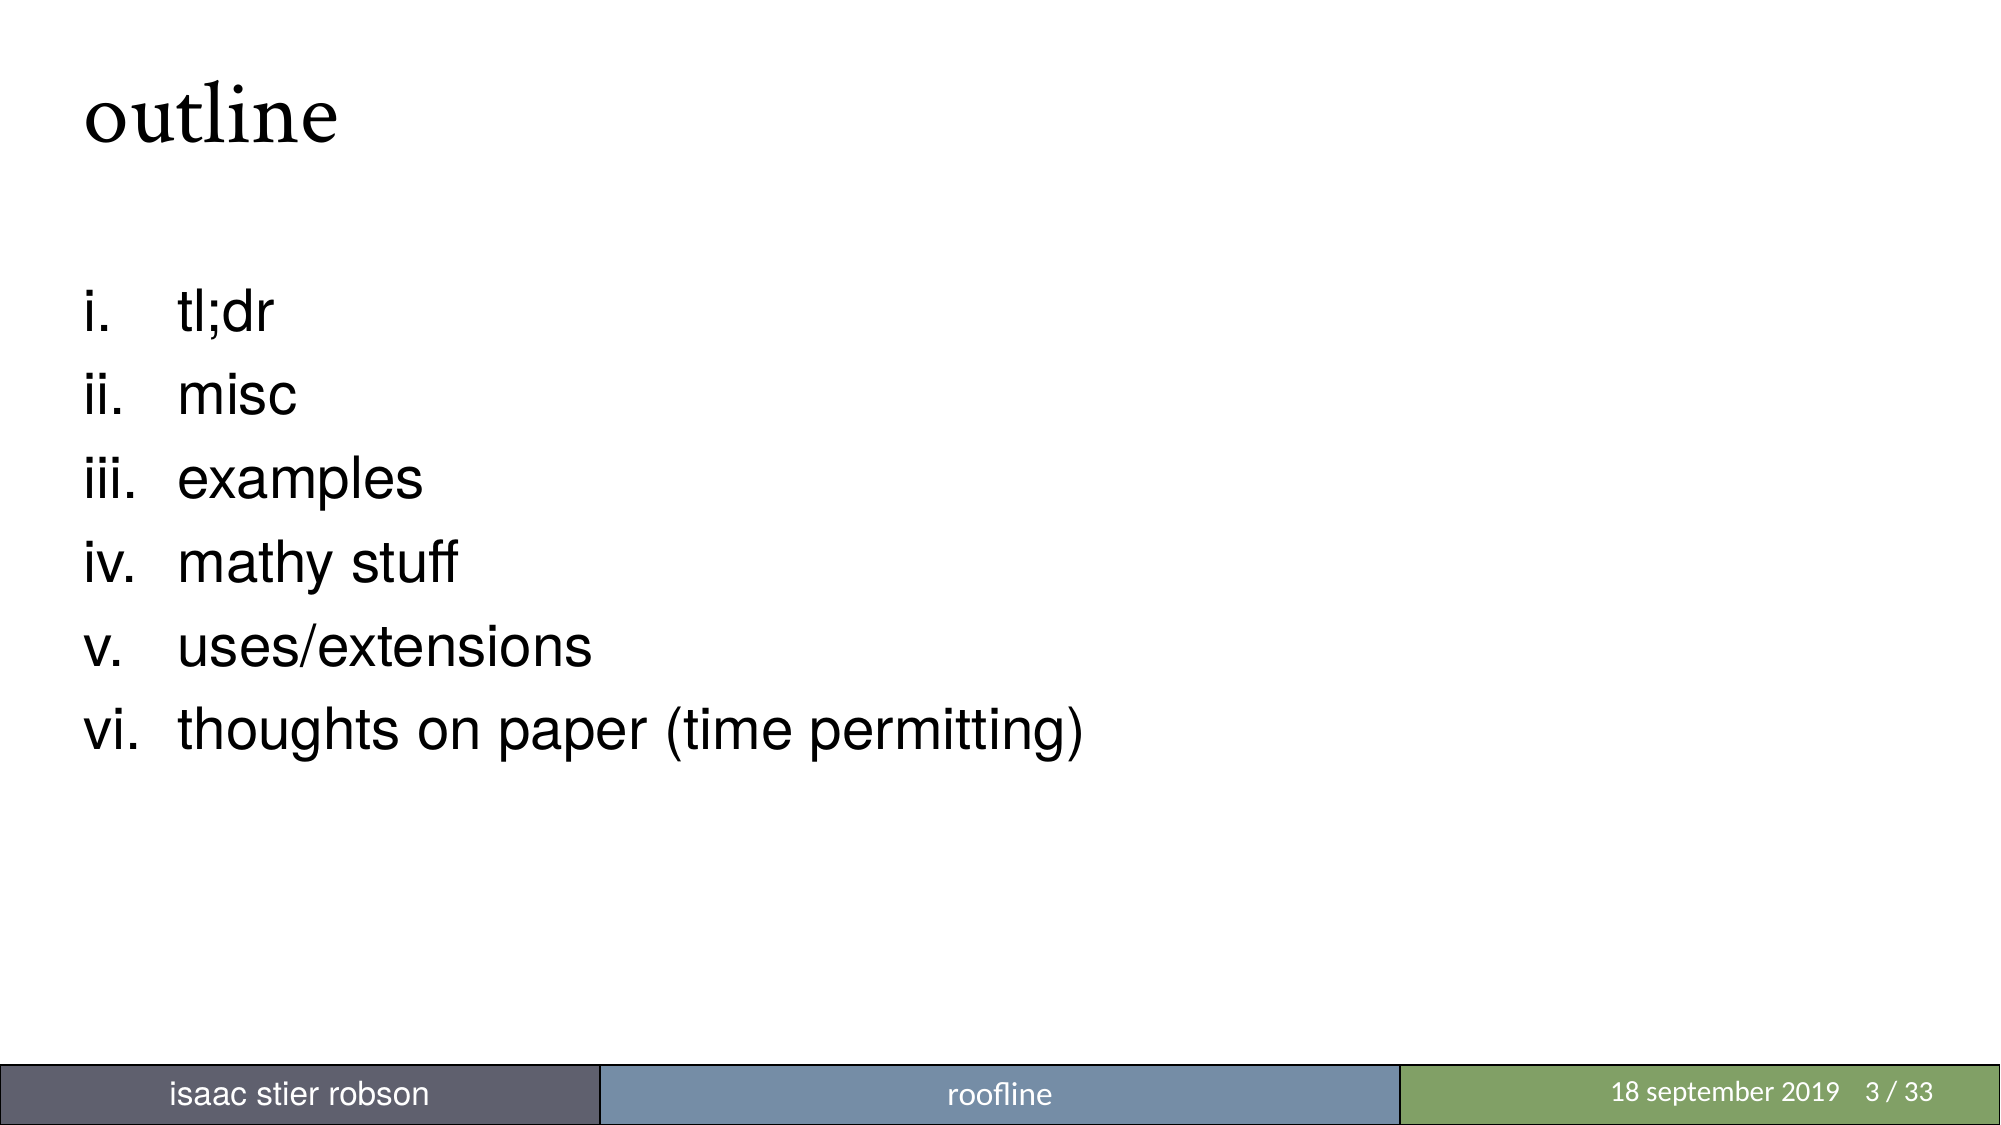

# outline
tl;dr
misc
examples
mathy stuff
uses/extensions
thoughts on paper (time permitting)

isaac stier robson
roofline
	       18 september 2019	3 / 33